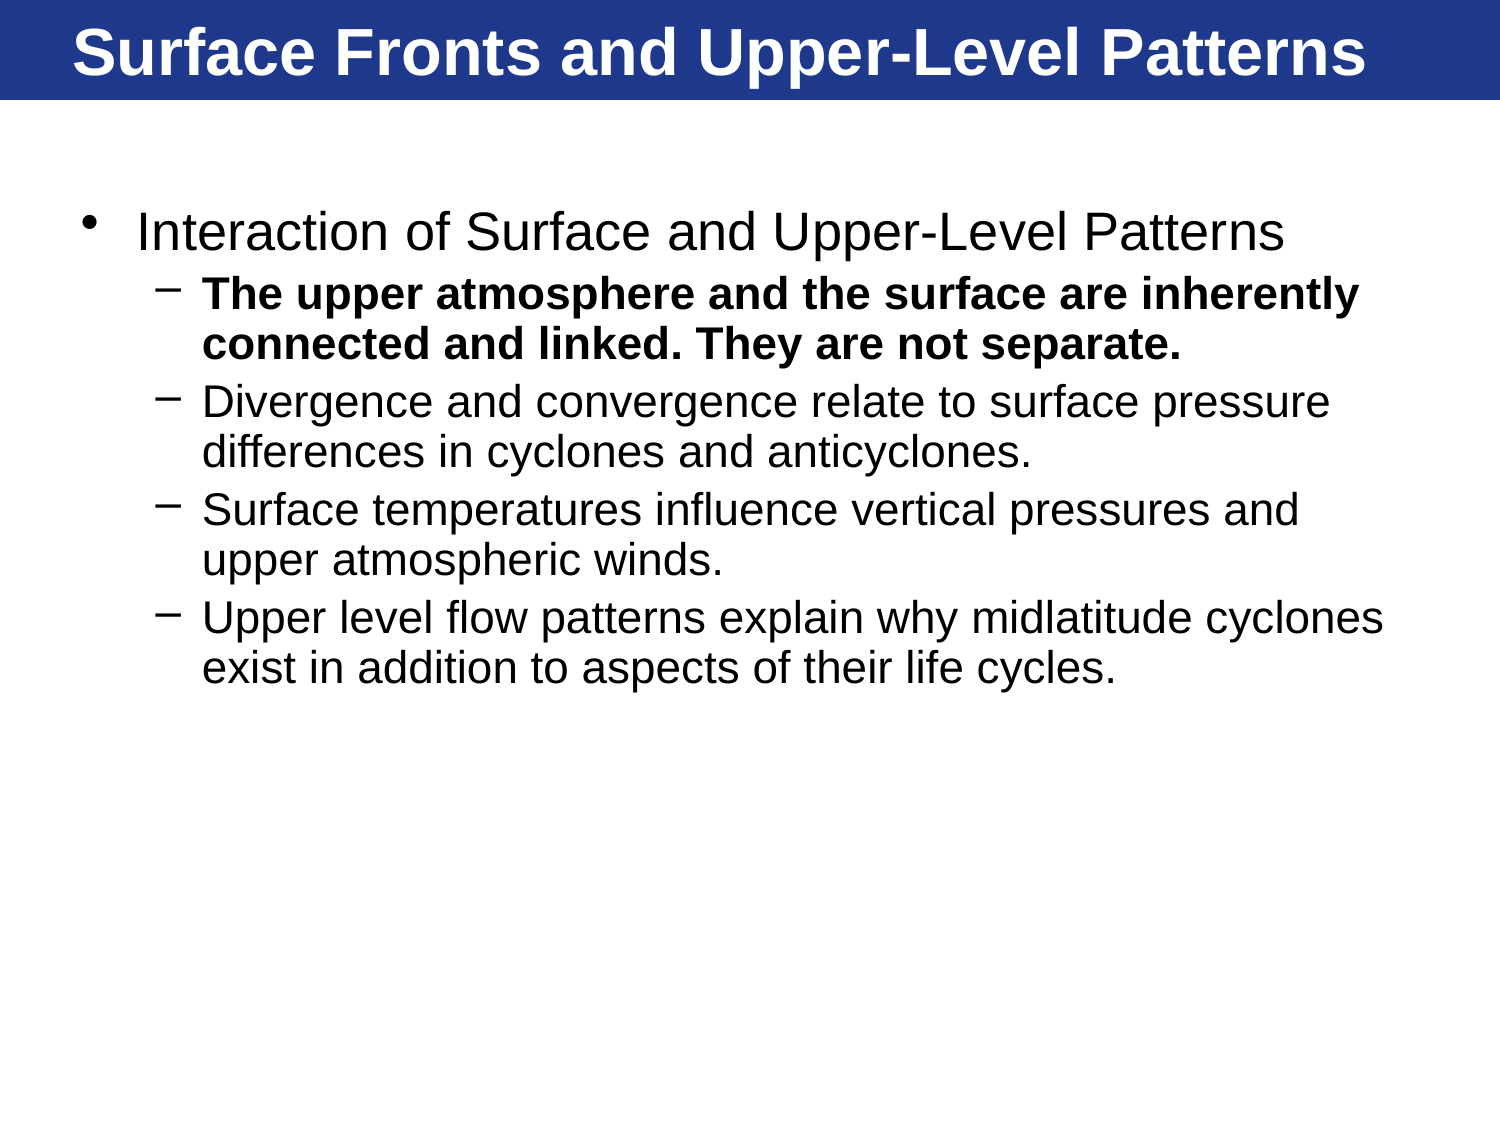

# Surface Fronts and Upper-Level Patterns
Interaction of Surface and Upper-Level Patterns
The upper atmosphere and the surface are inherently connected and linked. They are not separate.
Divergence and convergence relate to surface pressure differences in cyclones and anticyclones.
Surface temperatures influence vertical pressures and upper atmospheric winds.
Upper level flow patterns explain why midlatitude cyclones exist in addition to aspects of their life cycles.